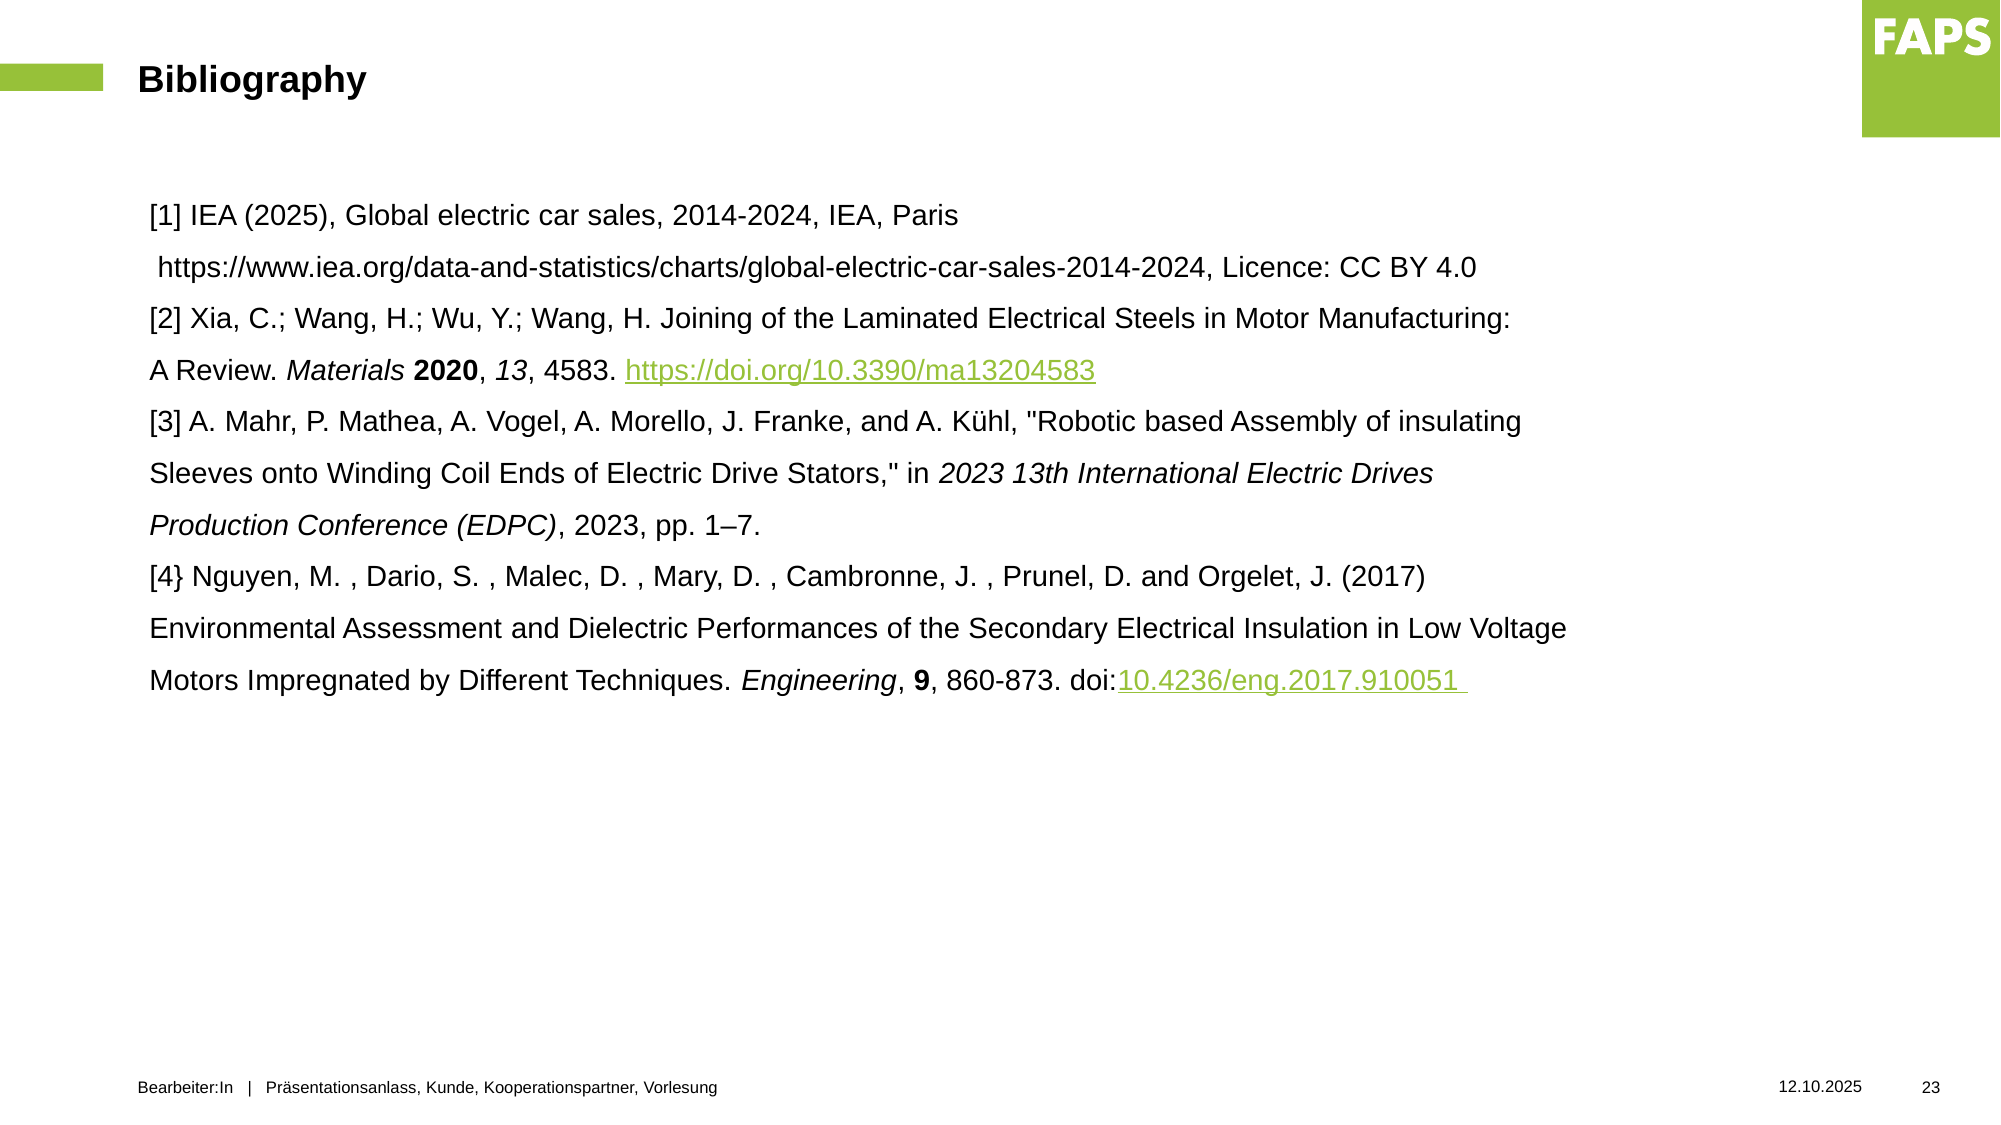

# Bibliography
[1] IEA (2025), Global electric car sales, 2014-2024, IEA, Paris
 https://www.iea.org/data-and-statistics/charts/global-electric-car-sales-2014-2024, Licence: CC BY 4.0
[2] Xia, C.; Wang, H.; Wu, Y.; Wang, H. Joining of the Laminated Electrical Steels in Motor Manufacturing:
A Review. Materials 2020, 13, 4583. https://doi.org/10.3390/ma13204583
[3] A. Mahr, P. Mathea, A. Vogel, A. Morello, J. Franke, and A. Kühl, "Robotic based Assembly of insulating
Sleeves onto Winding Coil Ends of Electric Drive Stators," in 2023 13th International Electric Drives
Production Conference (EDPC), 2023, pp. 1–7.
[4} Nguyen, M. , Dario, S. , Malec, D. , Mary, D. , Cambronne, J. , Prunel, D. and Orgelet, J. (2017)
Environmental Assessment and Dielectric Performances of the Secondary Electrical Insulation in Low Voltage
Motors Impregnated by Different Techniques. Engineering, 9, 860-873. doi:10.4236/eng.2017.910051

12.10.2025
Bearbeiter:In   |   Präsentationsanlass, Kunde, Kooperationspartner, Vorlesung
23